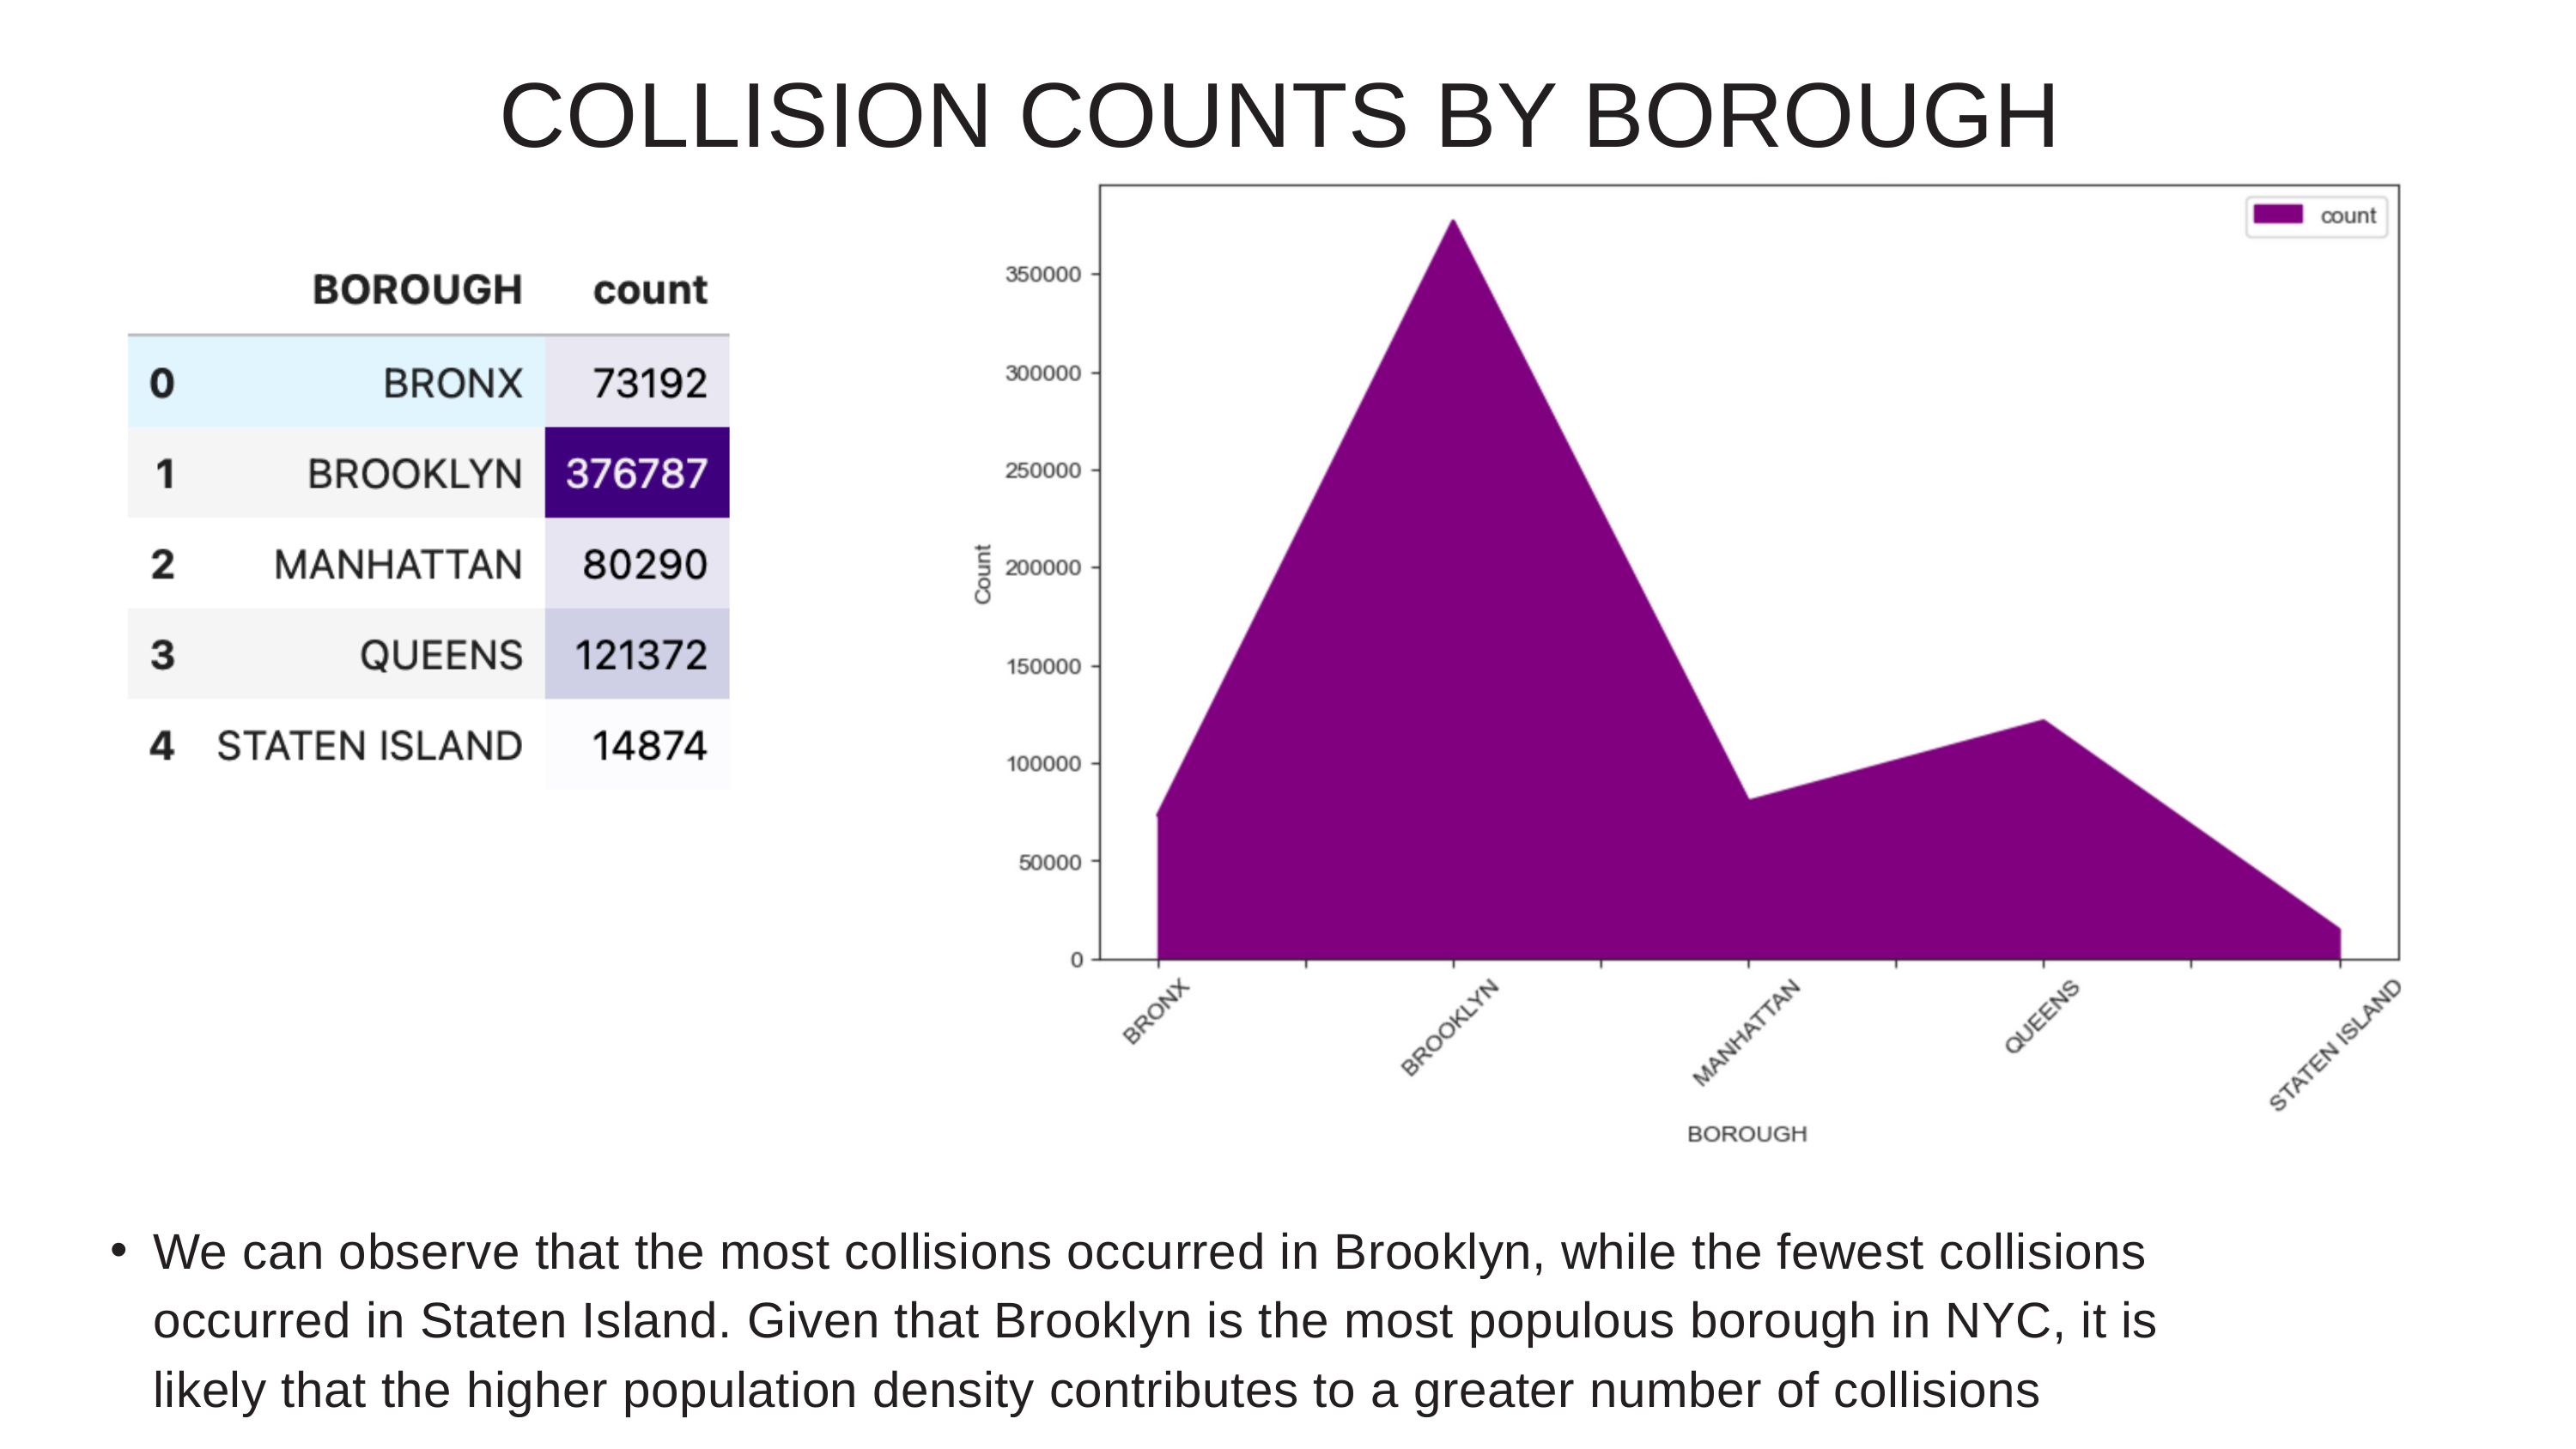

COLLISION COUNTS BY BOROUGH

We can observe that the most collisions occurred in Brooklyn, while the fewest collisions occurred in Staten Island. Given that Brooklyn is the most populous borough in NYC, it is likely that the higher population density contributes to a greater number of collisions